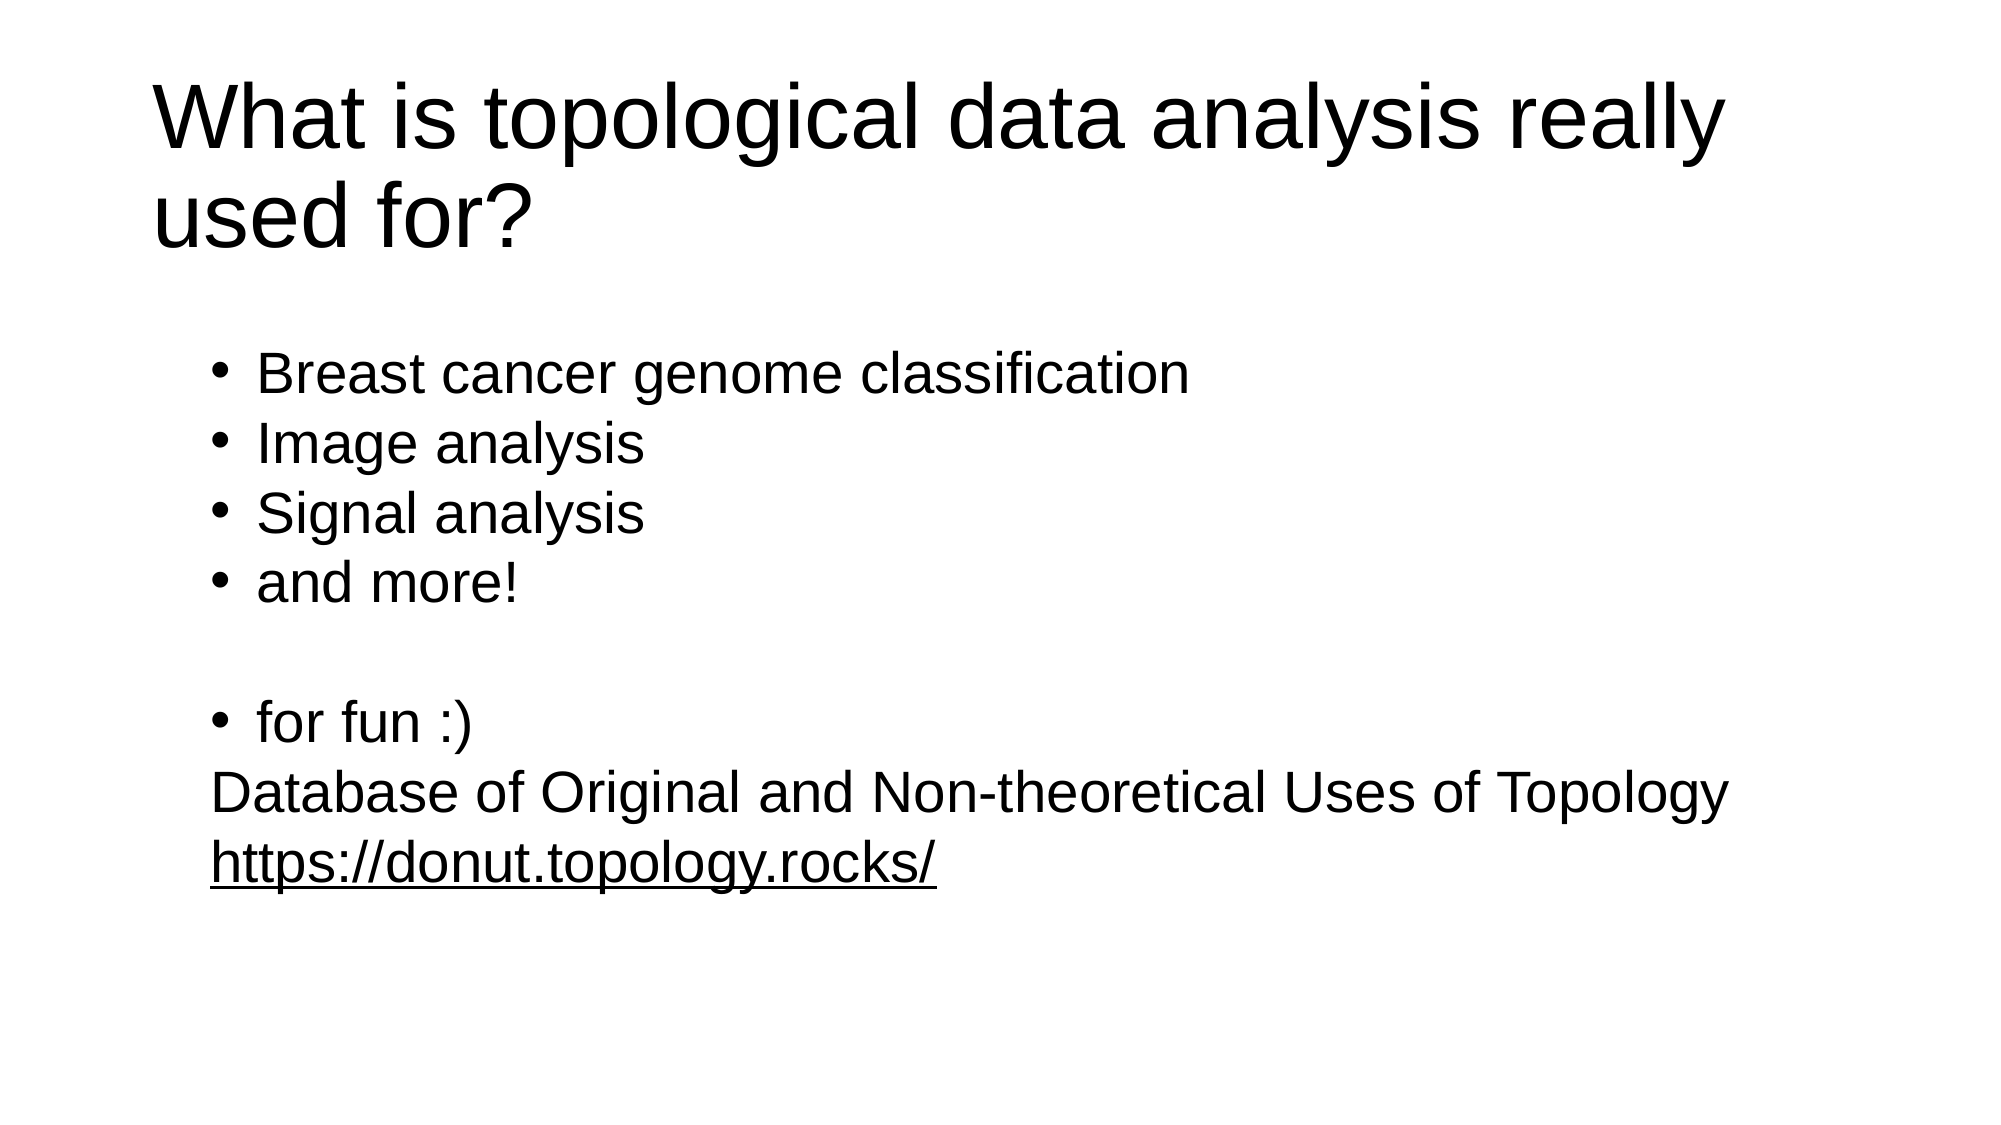

# What is topological data analysis really used for?
Breast cancer genome classification
Image analysis
Signal analysis
and more!

for fun :)
Database of Original and Non-theoretical Uses of Topology
https://donut.topology.rocks/